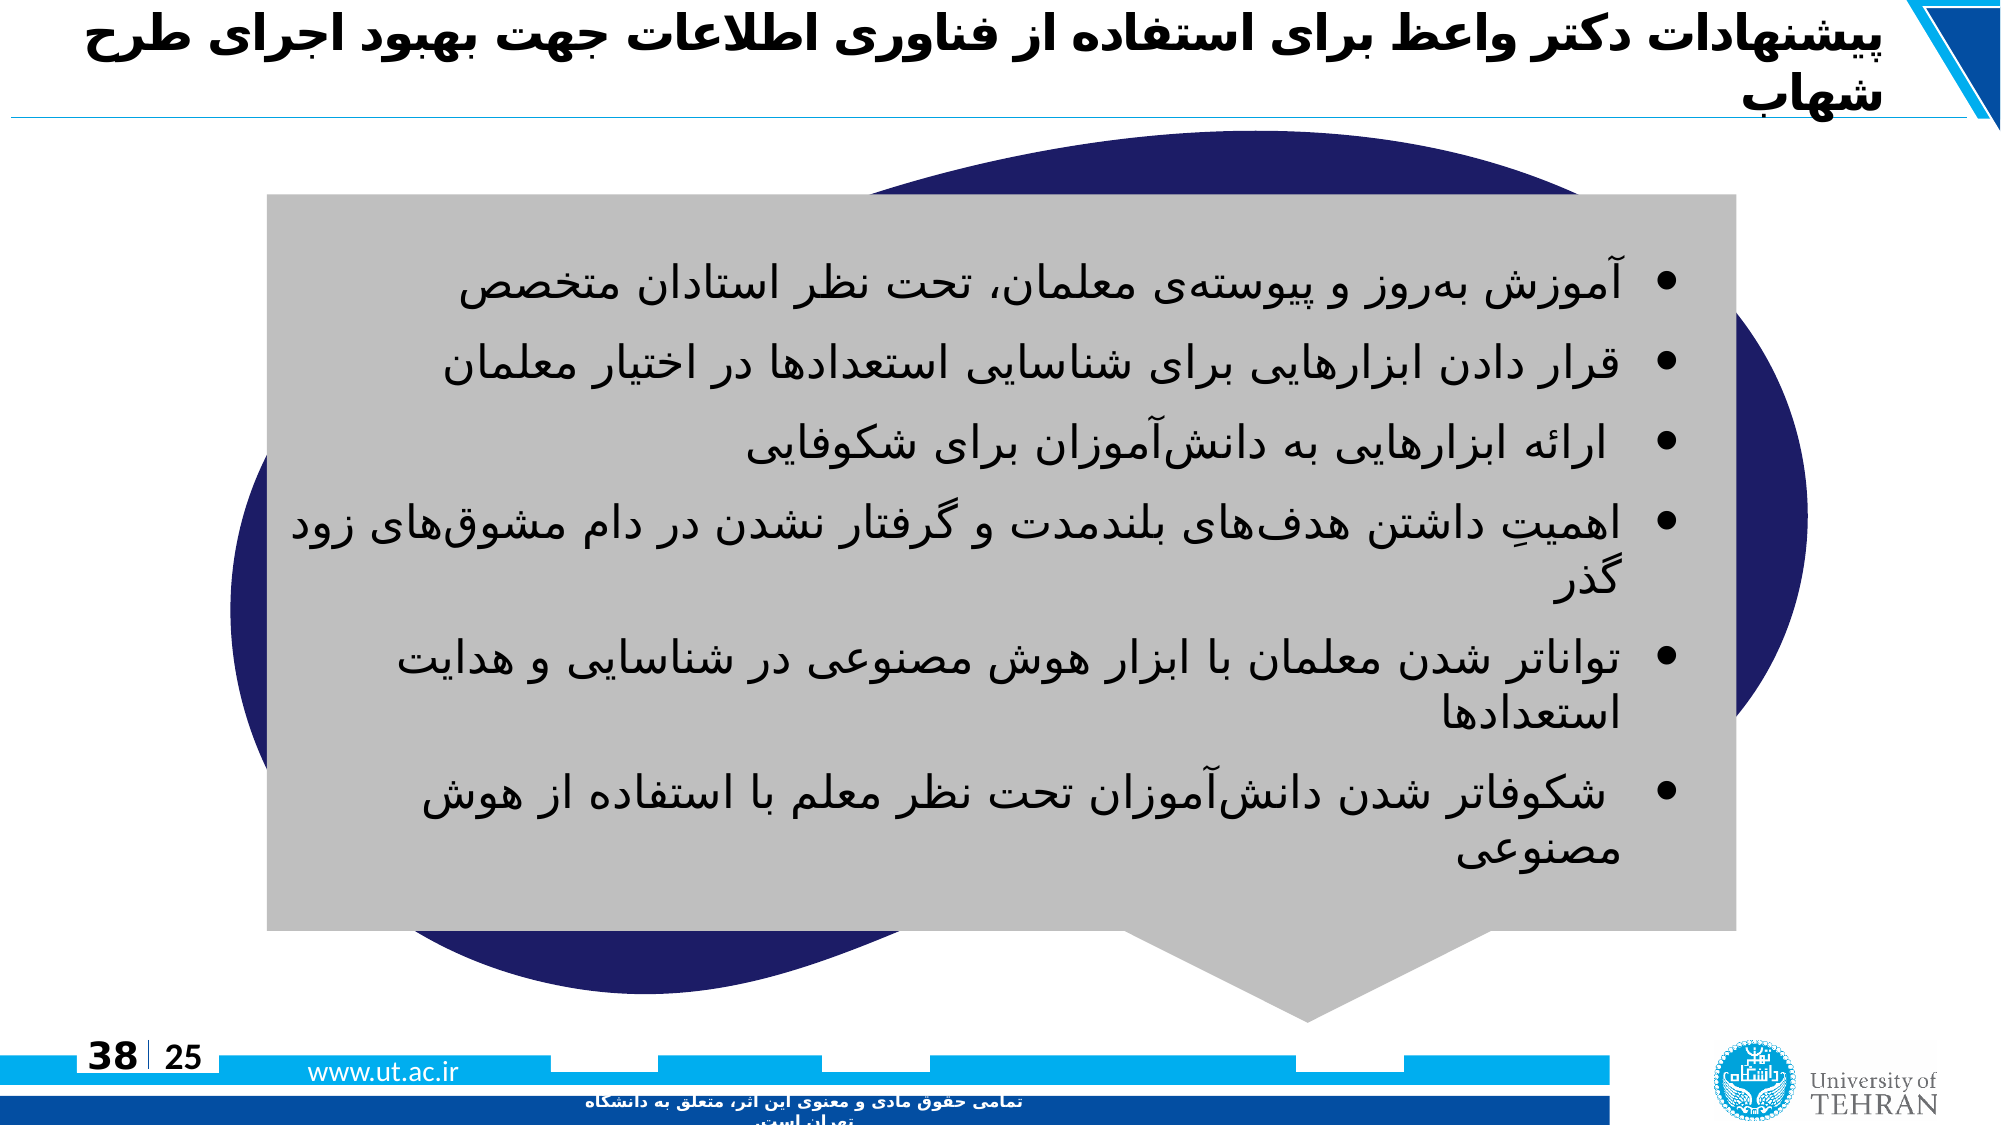

# پیشنهادات دکتر واعظ برای استفاده از فناوری اطلاعات جهت بهبود اجرای طرح شهاب

آموزش به‌روز و پیوسته‌ی معلمان، تحت نظر استادان متخصص
قرار دادن ابزارهایی برای شناسایی استعدادها در اختیار معلمان
 ارائه ابزارهایی به دانش‌آموزان برای شکوفایی
اهمیتِ داشتن هدف‌های بلندمدت و گرفتار نشدن در دام مشوق‌های زود گذر
تواناتر شدن معلمان با ابزار هوش مصنوعی در شناسایی و هدایت استعدادها
 شکوفاتر شدن دانش‌آموزان تحت نظر معلم با استفاده از هوش مصنوعی